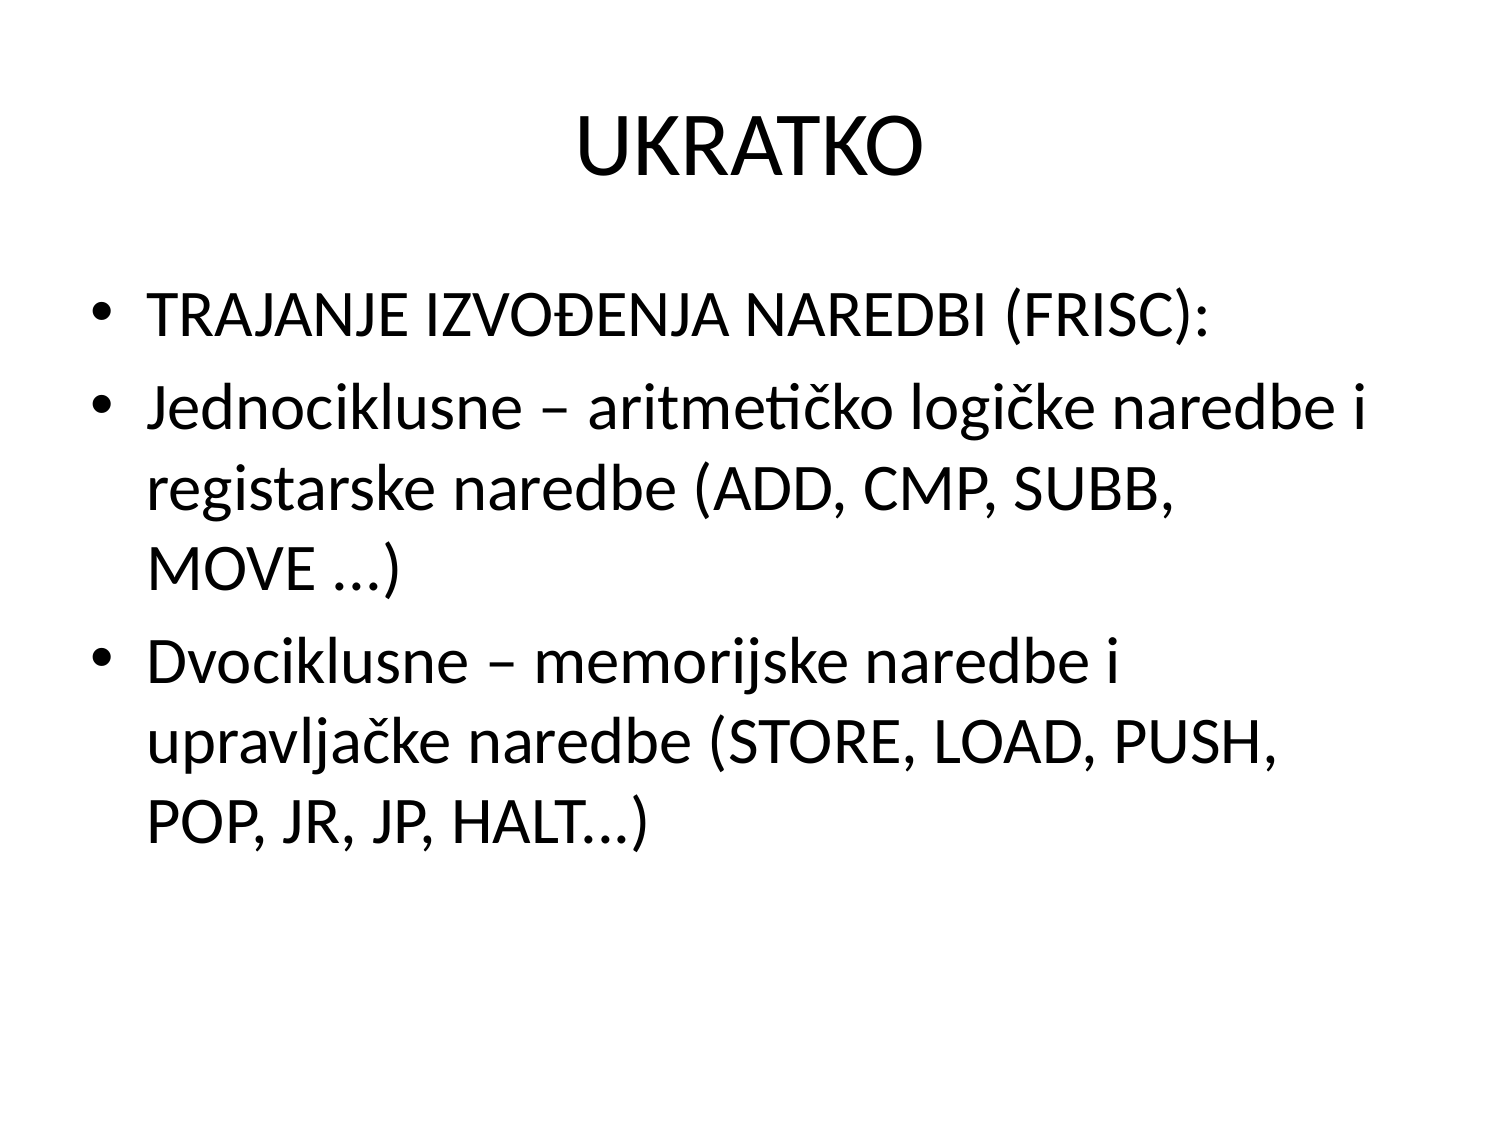

# UKRATKO
TRAJANJE IZVOĐENJA NAREDBI (FRISC):
Jednociklusne – aritmetičko logičke naredbe i registarske naredbe (ADD, CMP, SUBB, MOVE ...)
Dvociklusne – memorijske naredbe i upravljačke naredbe (STORE, LOAD, PUSH, POP, JR, JP, HALT...)